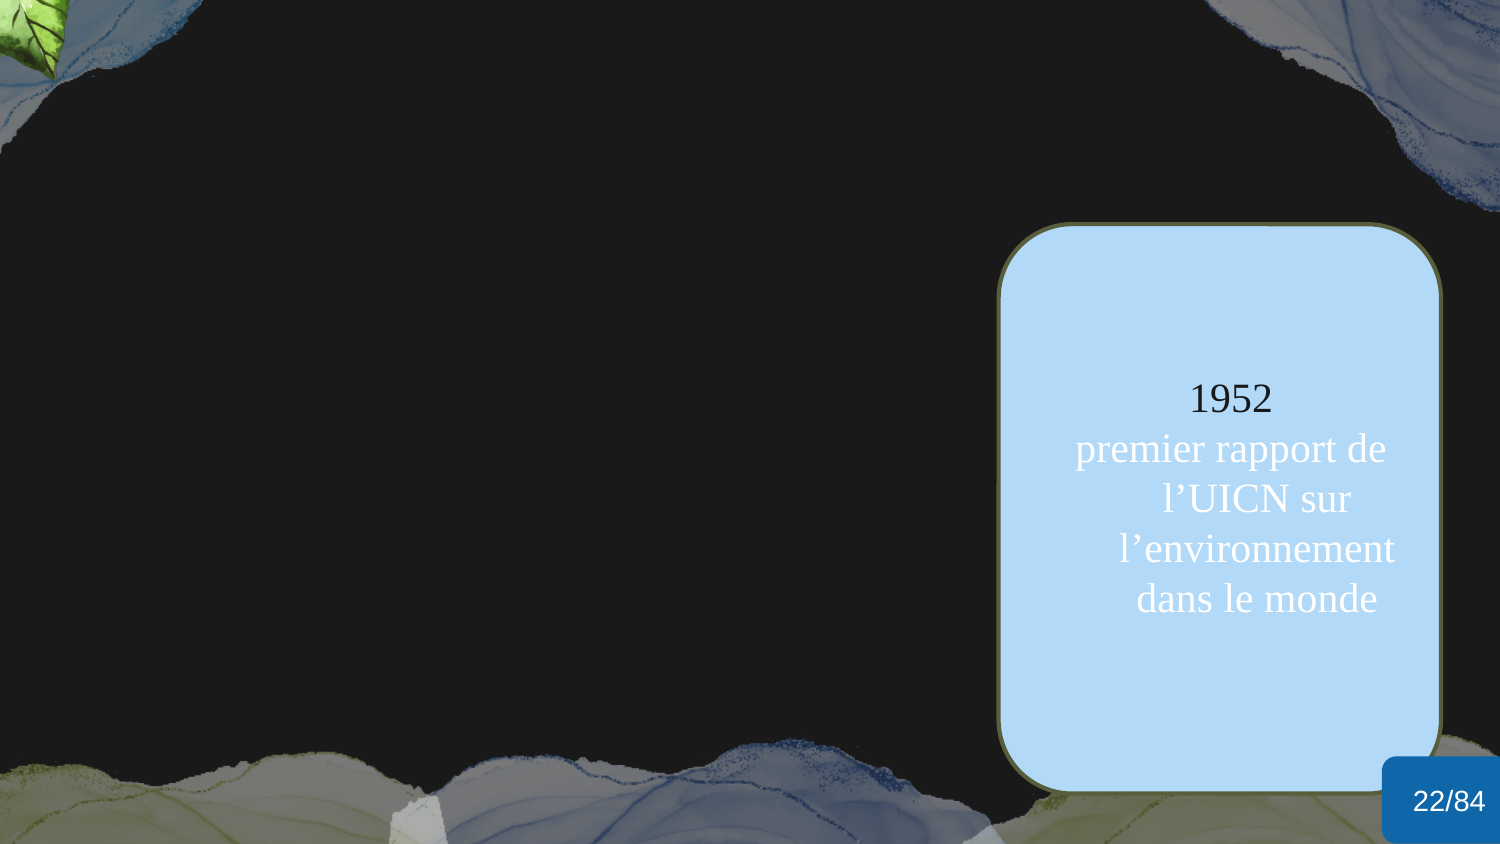

#

1952
premier rapport de l’UICN sur l’environnement dans le monde
Les pensées de Rousseau et Thoreau qui sont expliqué l’harmonie entre la  nature et l’homme

1948
fondation de l’UICN (Union Internationale de Conservation de la Nature)

22/84